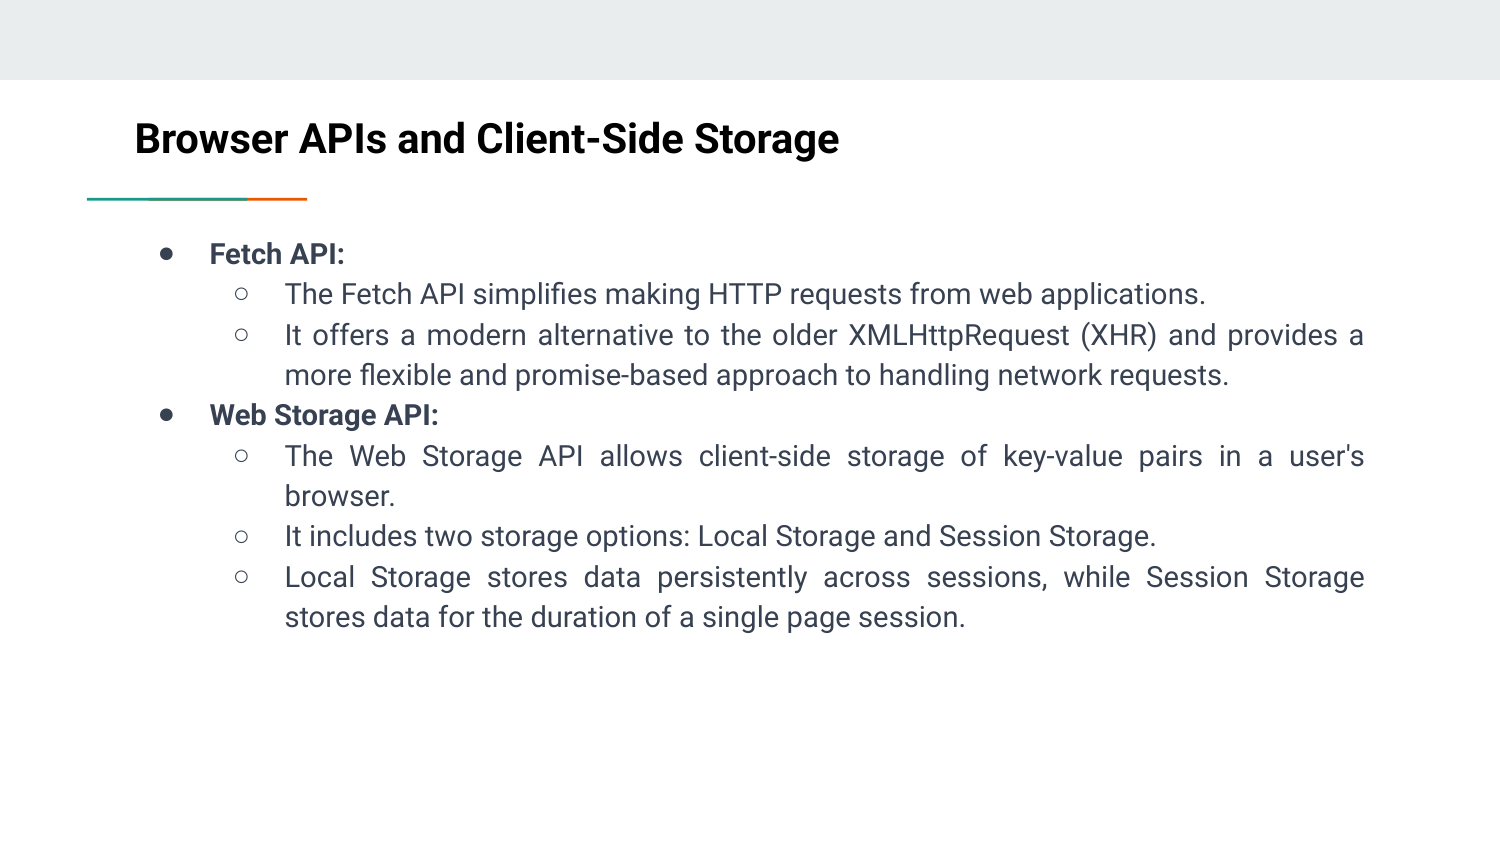

# Browser APIs and Client-Side Storage

Fetch API:
The Fetch API simplifies making HTTP requests from web applications.
It offers a modern alternative to the older XMLHttpRequest (XHR) and provides a more flexible and promise-based approach to handling network requests.
Web Storage API:
The Web Storage API allows client-side storage of key-value pairs in a user's browser.
It includes two storage options: Local Storage and Session Storage.
Local Storage stores data persistently across sessions, while Session Storage stores data for the duration of a single page session.